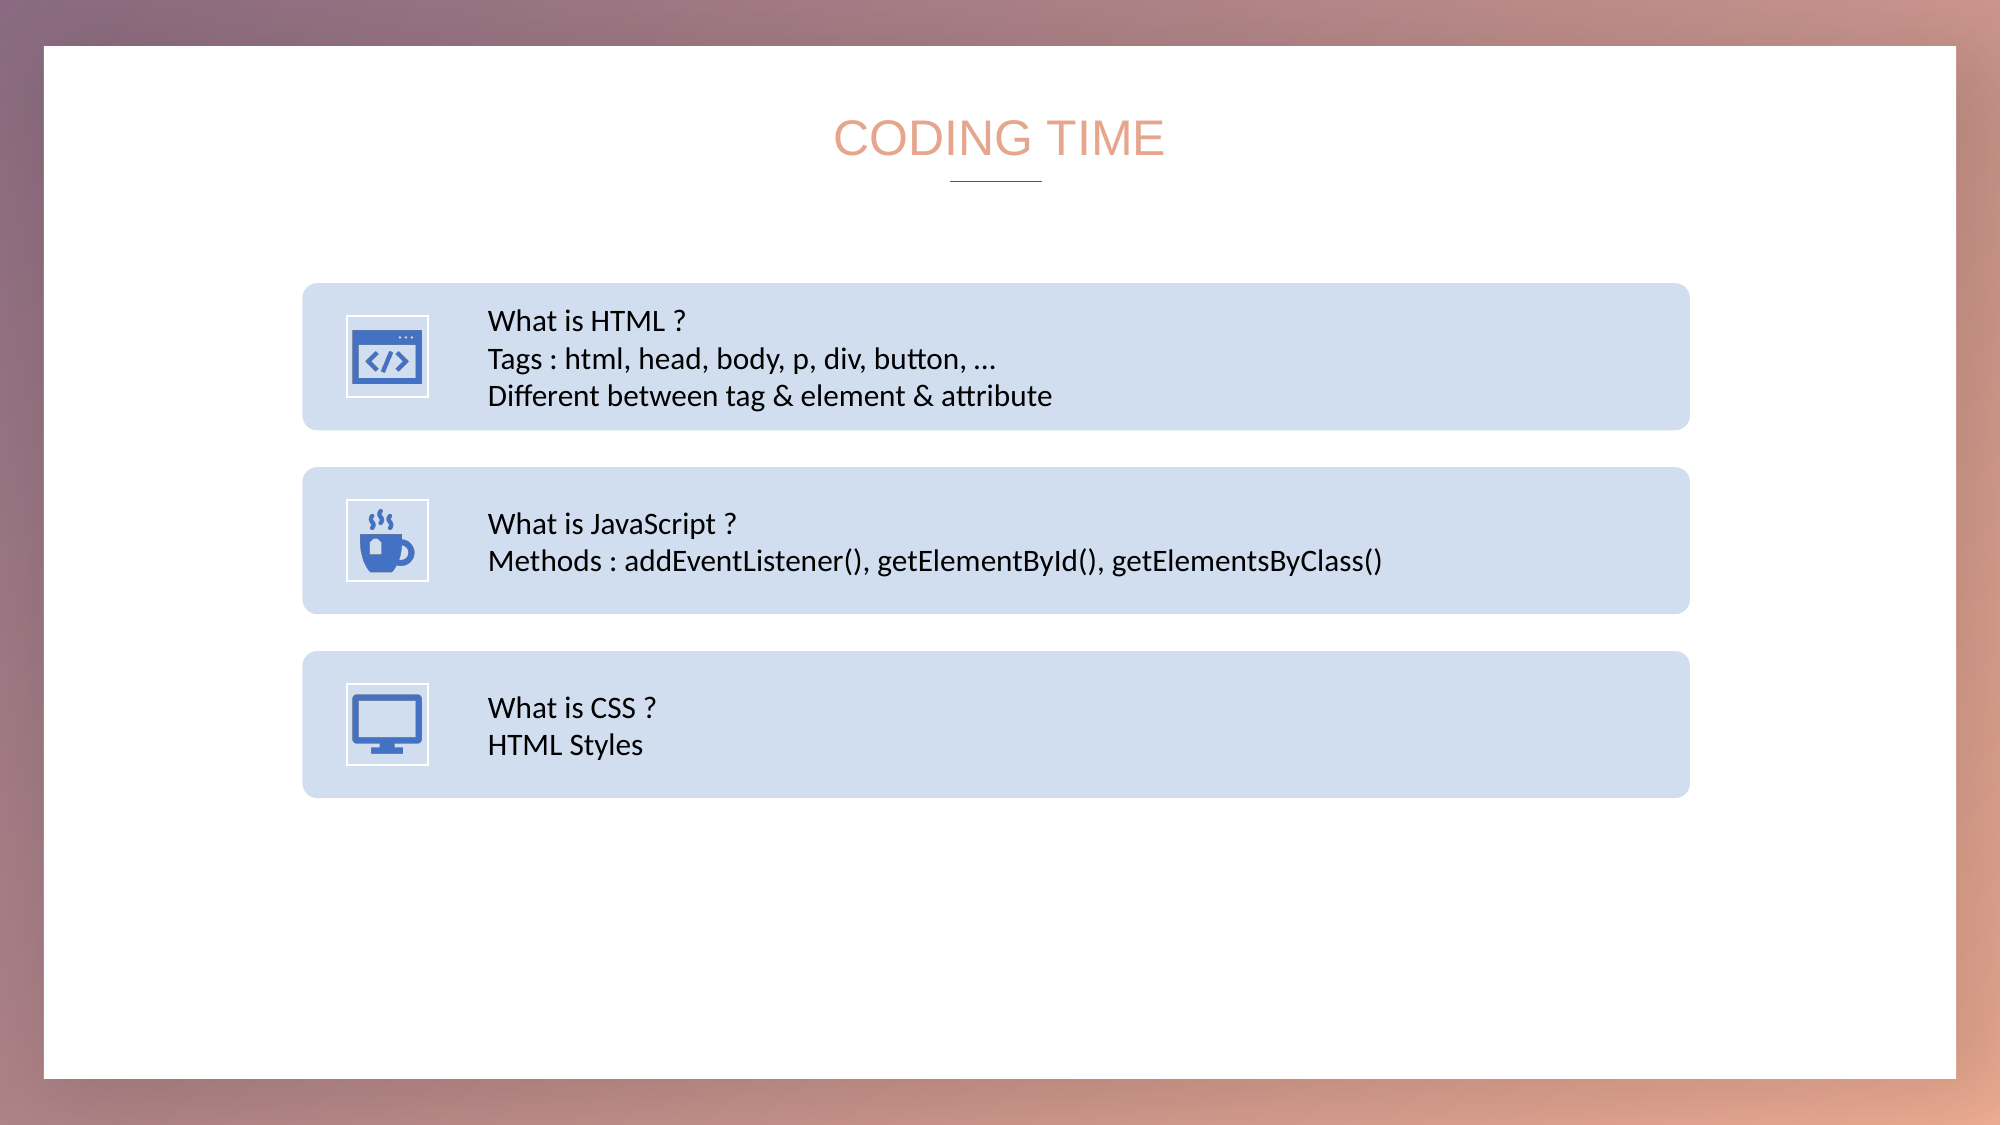

CODING TIME
What is HTML ?
Tags : html, head, body, p, div, button, …
Different between tag & element & attribute
What is JavaScript ?
Methods : addEventListener(), getElementById(), getElementsByClass()
What is CSS ?
HTML Styles